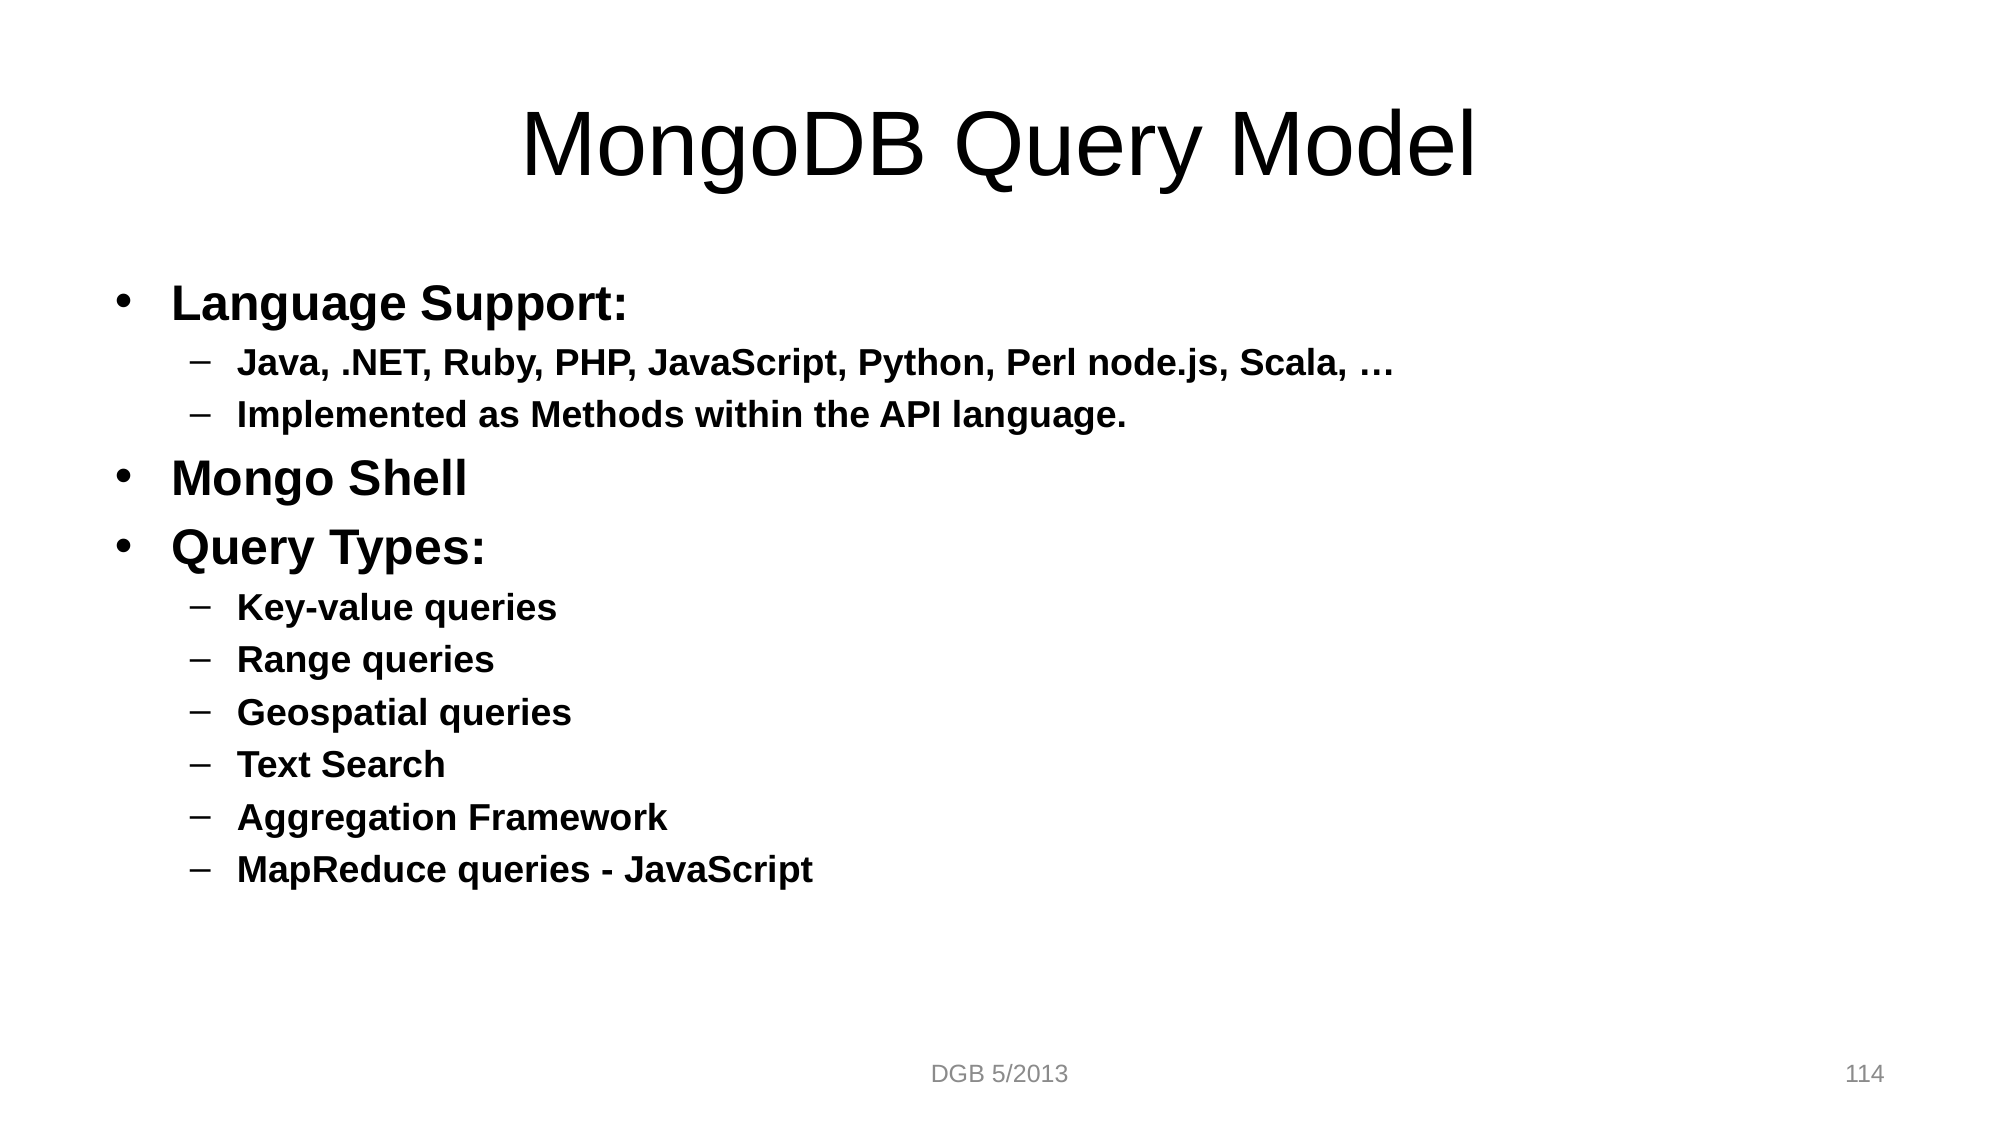

# MongoDB Query Model
Language Support:
Java, .NET, Ruby, PHP, JavaScript, Python, Perl node.js, Scala, …
Implemented as Methods within the API language.
Mongo Shell
Query Types:
Key-value queries
Range queries
Geospatial queries
Text Search
Aggregation Framework
MapReduce queries - JavaScript

DGB 5/2013
114